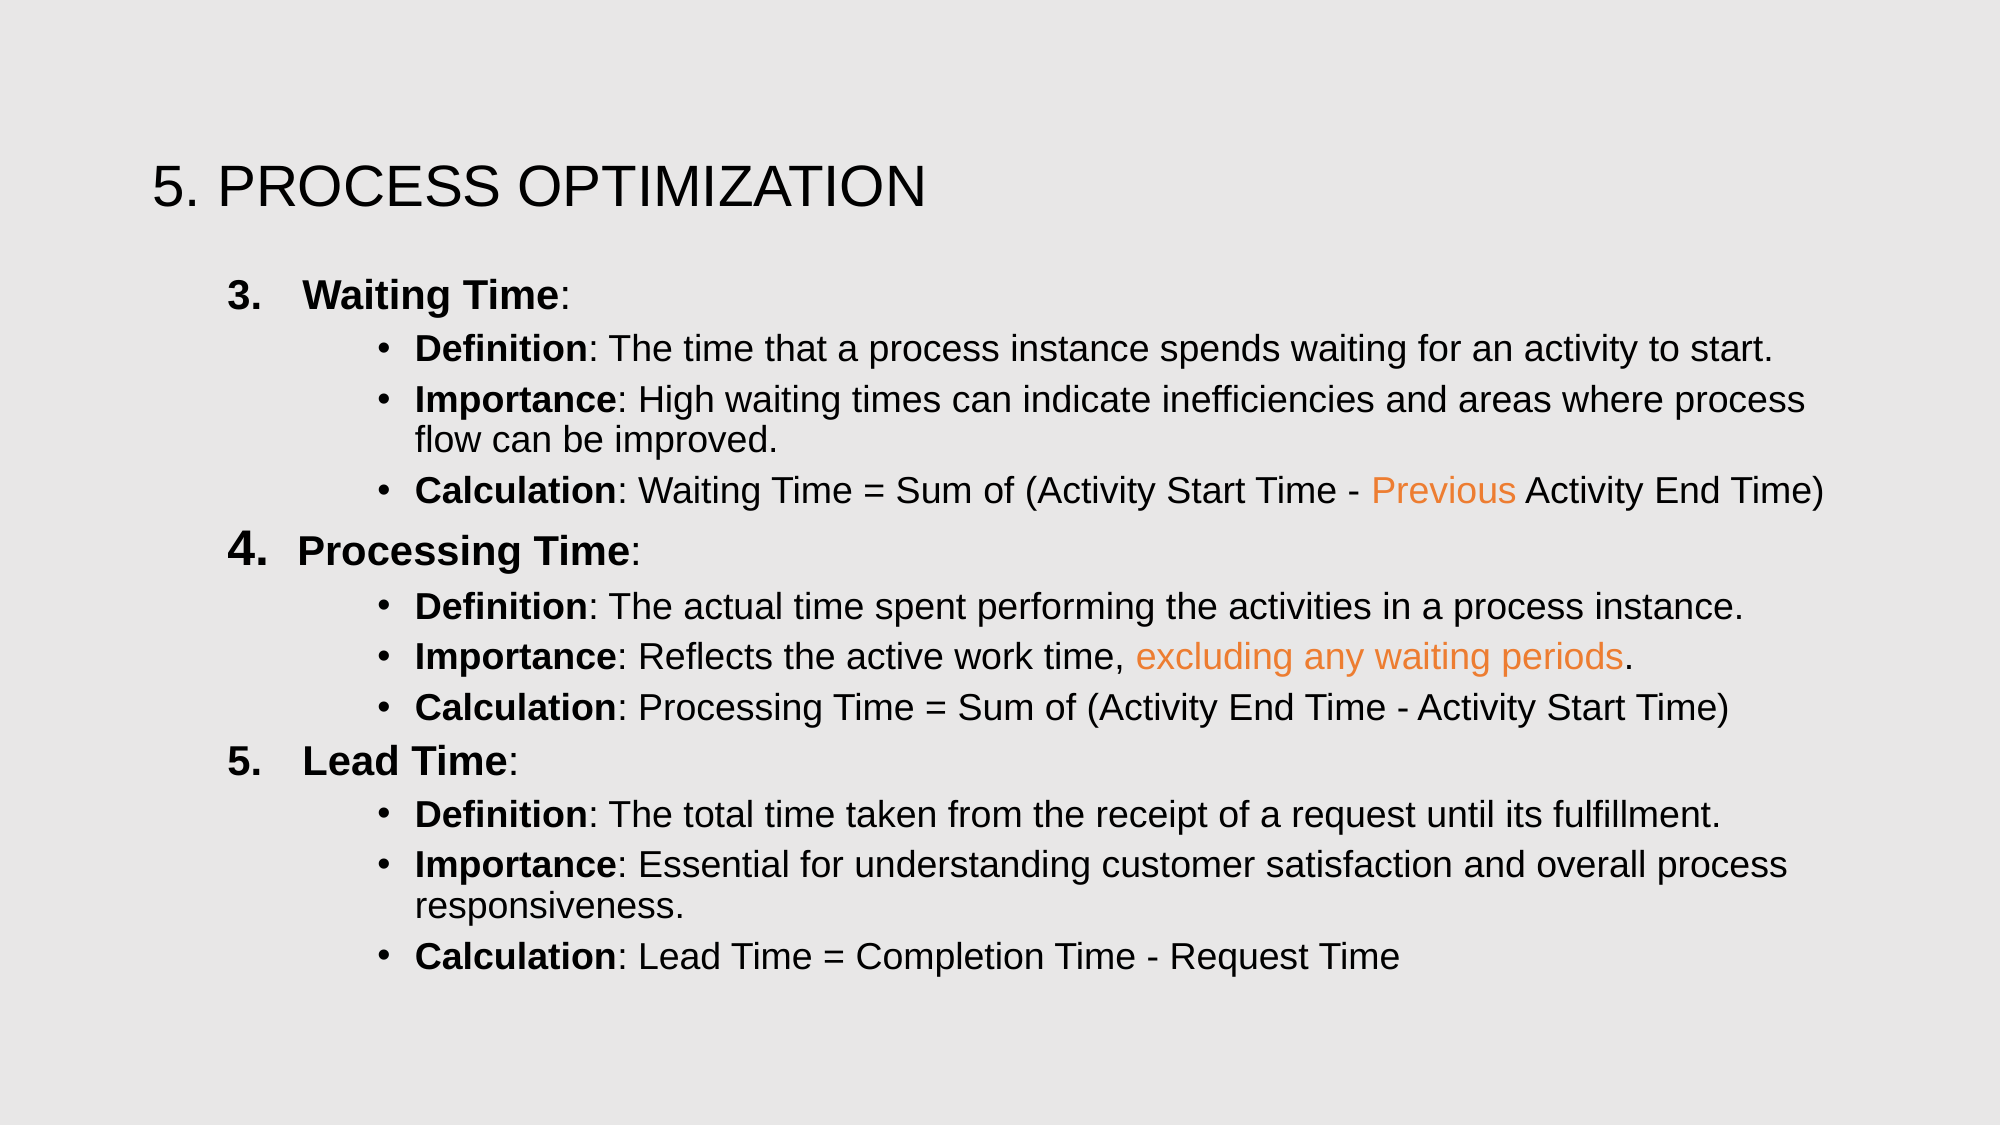

# 5. Process Optimization
Waiting Time:
Definition: The time that a process instance spends waiting for an activity to start.
Importance: High waiting times can indicate inefficiencies and areas where process flow can be improved.
Calculation: Waiting Time = Sum of (Activity Start Time - Previous Activity End Time)
4.  Processing Time:
Definition: The actual time spent performing the activities in a process instance.
Importance: Reflects the active work time, excluding any waiting periods.
Calculation: Processing Time = Sum of (Activity End Time - Activity Start Time)
Lead Time:
Definition: The total time taken from the receipt of a request until its fulfillment.
Importance: Essential for understanding customer satisfaction and overall process responsiveness.
Calculation: Lead Time = Completion Time - Request Time